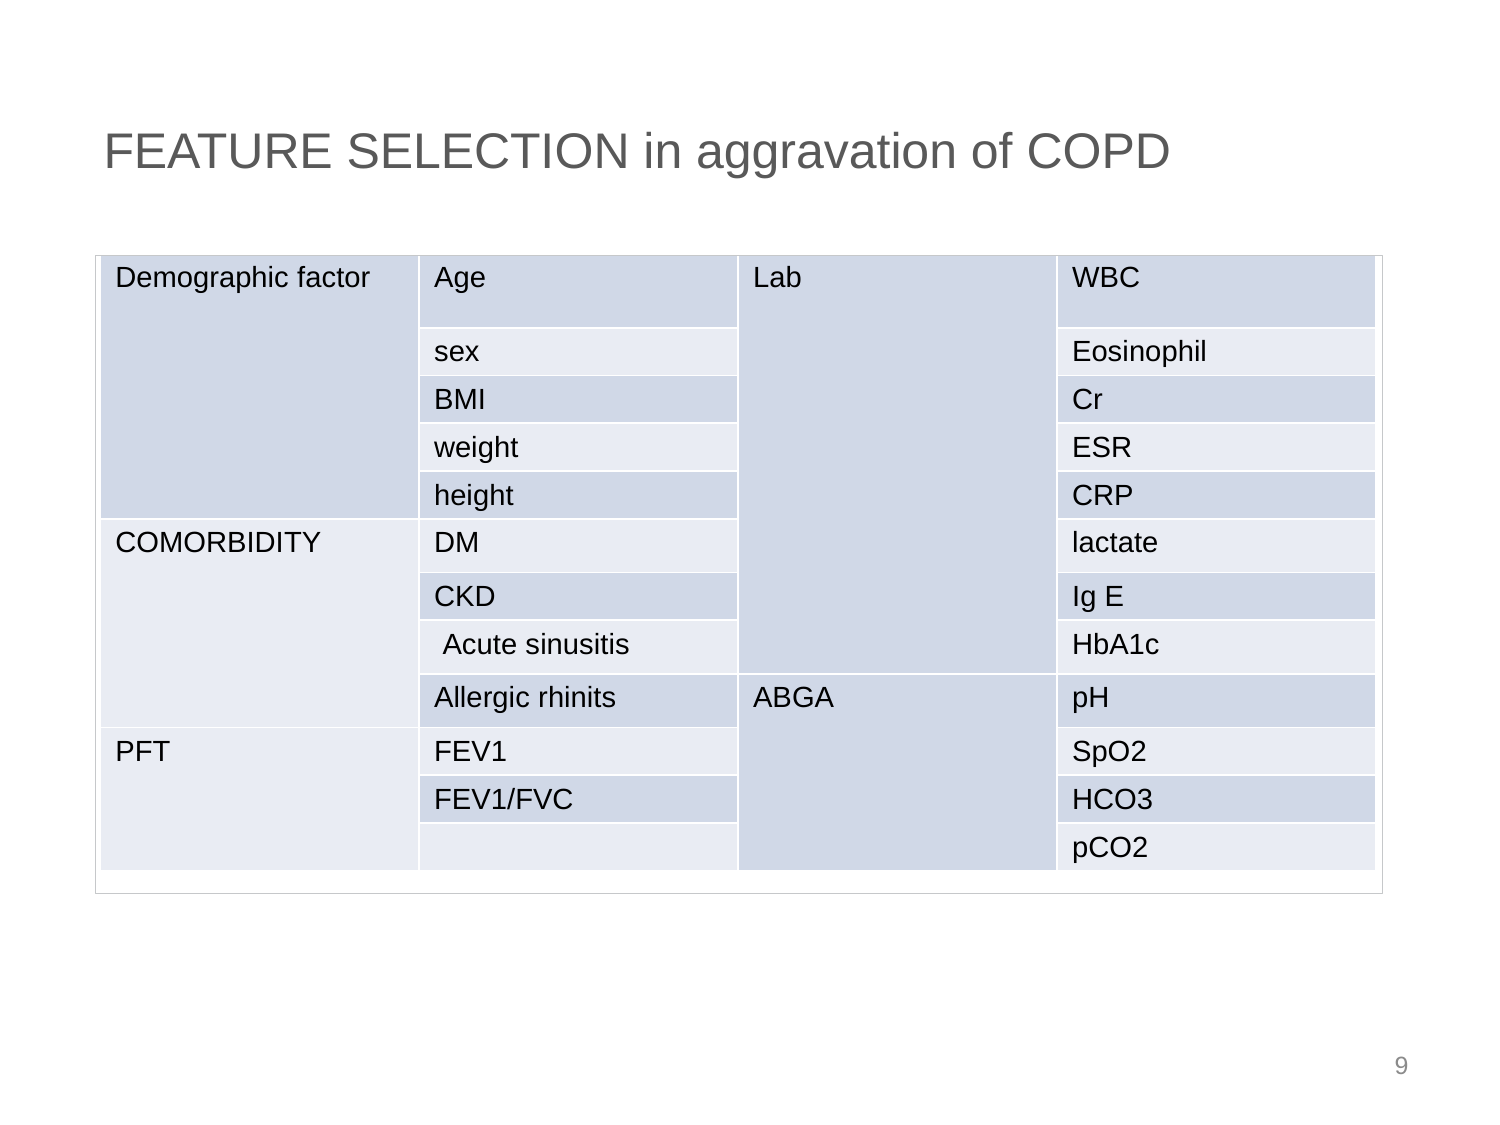

# FEATURE SELECTION in aggravation of COPD
|  |  |  |  |
| --- | --- | --- | --- |
| Demographic factor | Age | Lab | WBC |
|  | sex |  | Eosinophil |
|  | BMI |  | Cr |
|  | weight |  | ESR |
|  | height |  | CRP |
| COMORBIDITY | DM |  | lactate |
|  | CKD |  | Ig E |
|  | Acute sinusitis |  | HbA1c |
|  | Allergic rhinits | ABGA | pH |
| PFT | FEV1 |  | SpO2 |
|  | FEV1/FVC |  | HCO3 |
|  |  |  | pCO2 |

9